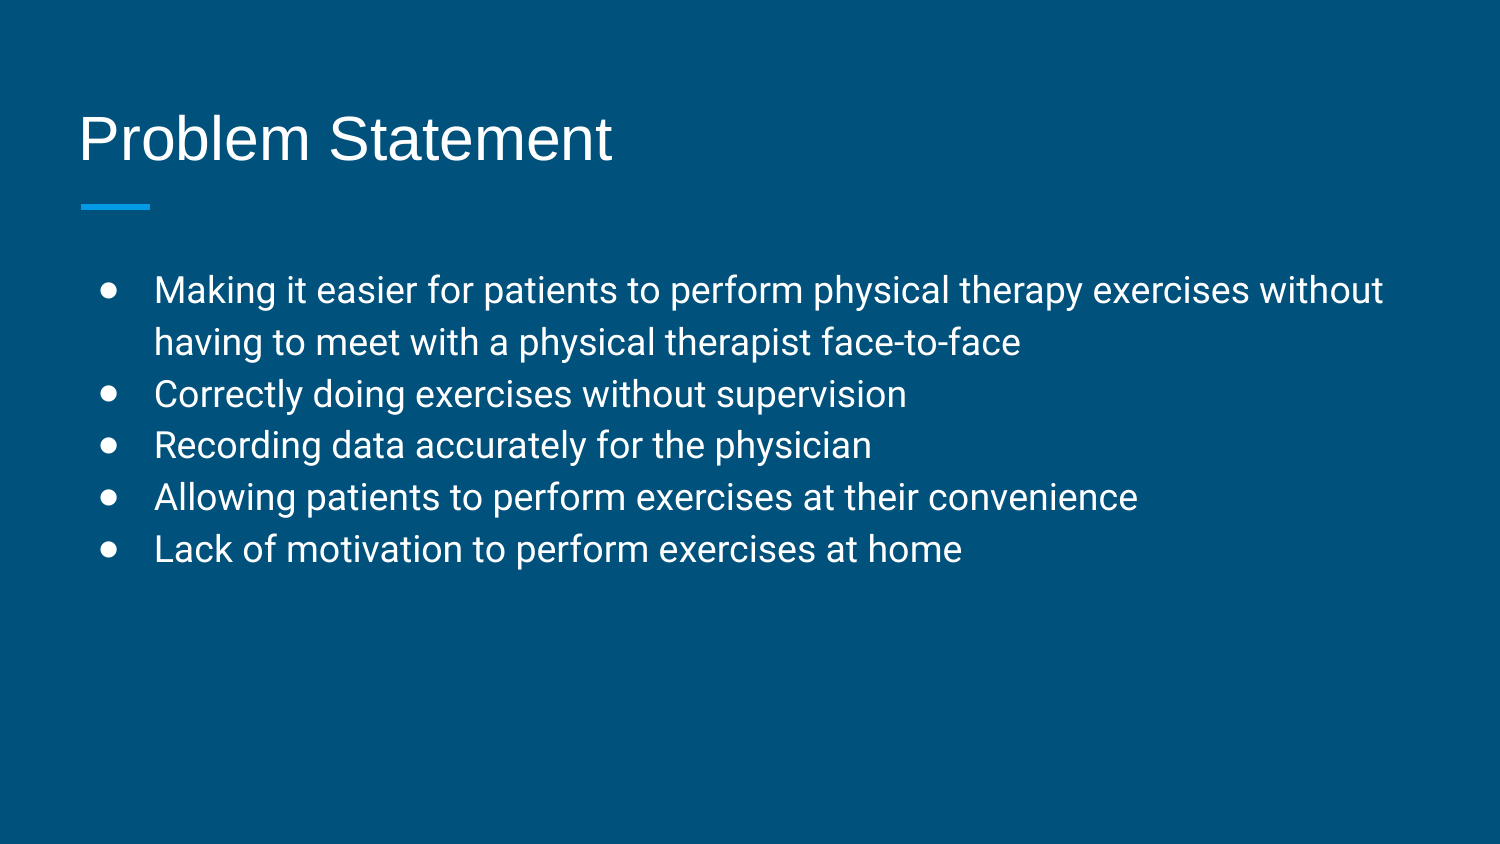

# Problem Statement
Making it easier for patients to perform physical therapy exercises without having to meet with a physical therapist face-to-face
Correctly doing exercises without supervision
Recording data accurately for the physician
Allowing patients to perform exercises at their convenience
Lack of motivation to perform exercises at home